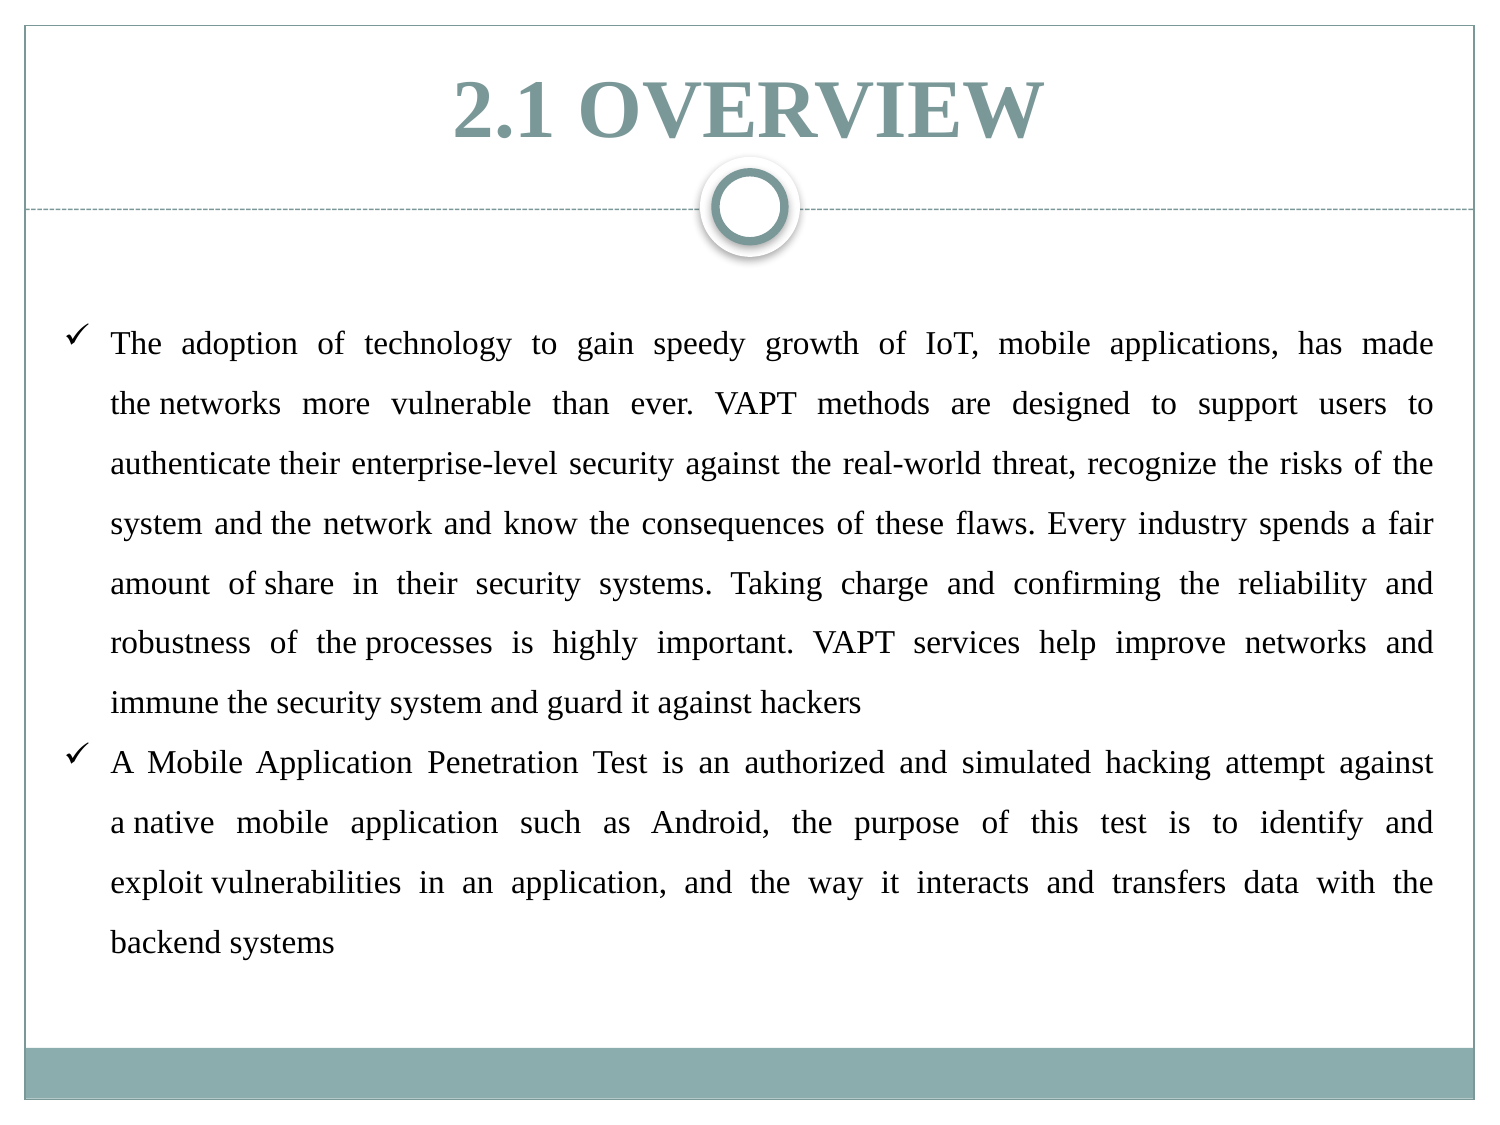

# 2.1 OVERVIEW
The adoption of technology to gain speedy growth of IoT, mobile applications, has made the networks more vulnerable than ever. VAPT methods are designed to support users to authenticate their enterprise-level security against the real-world threat, recognize the risks of the system and the network and know the consequences of these flaws. Every industry spends a fair amount of share in their security systems. Taking charge and confirming the reliability and robustness of the processes is highly important. VAPT services help improve networks and immune the security system and guard it against hackers
A Mobile Application Penetration Test is an authorized and simulated hacking attempt against a native mobile application such as Android, the purpose of this test is to identify and exploit vulnerabilities in an application, and the way it interacts and transfers data with the backend systems